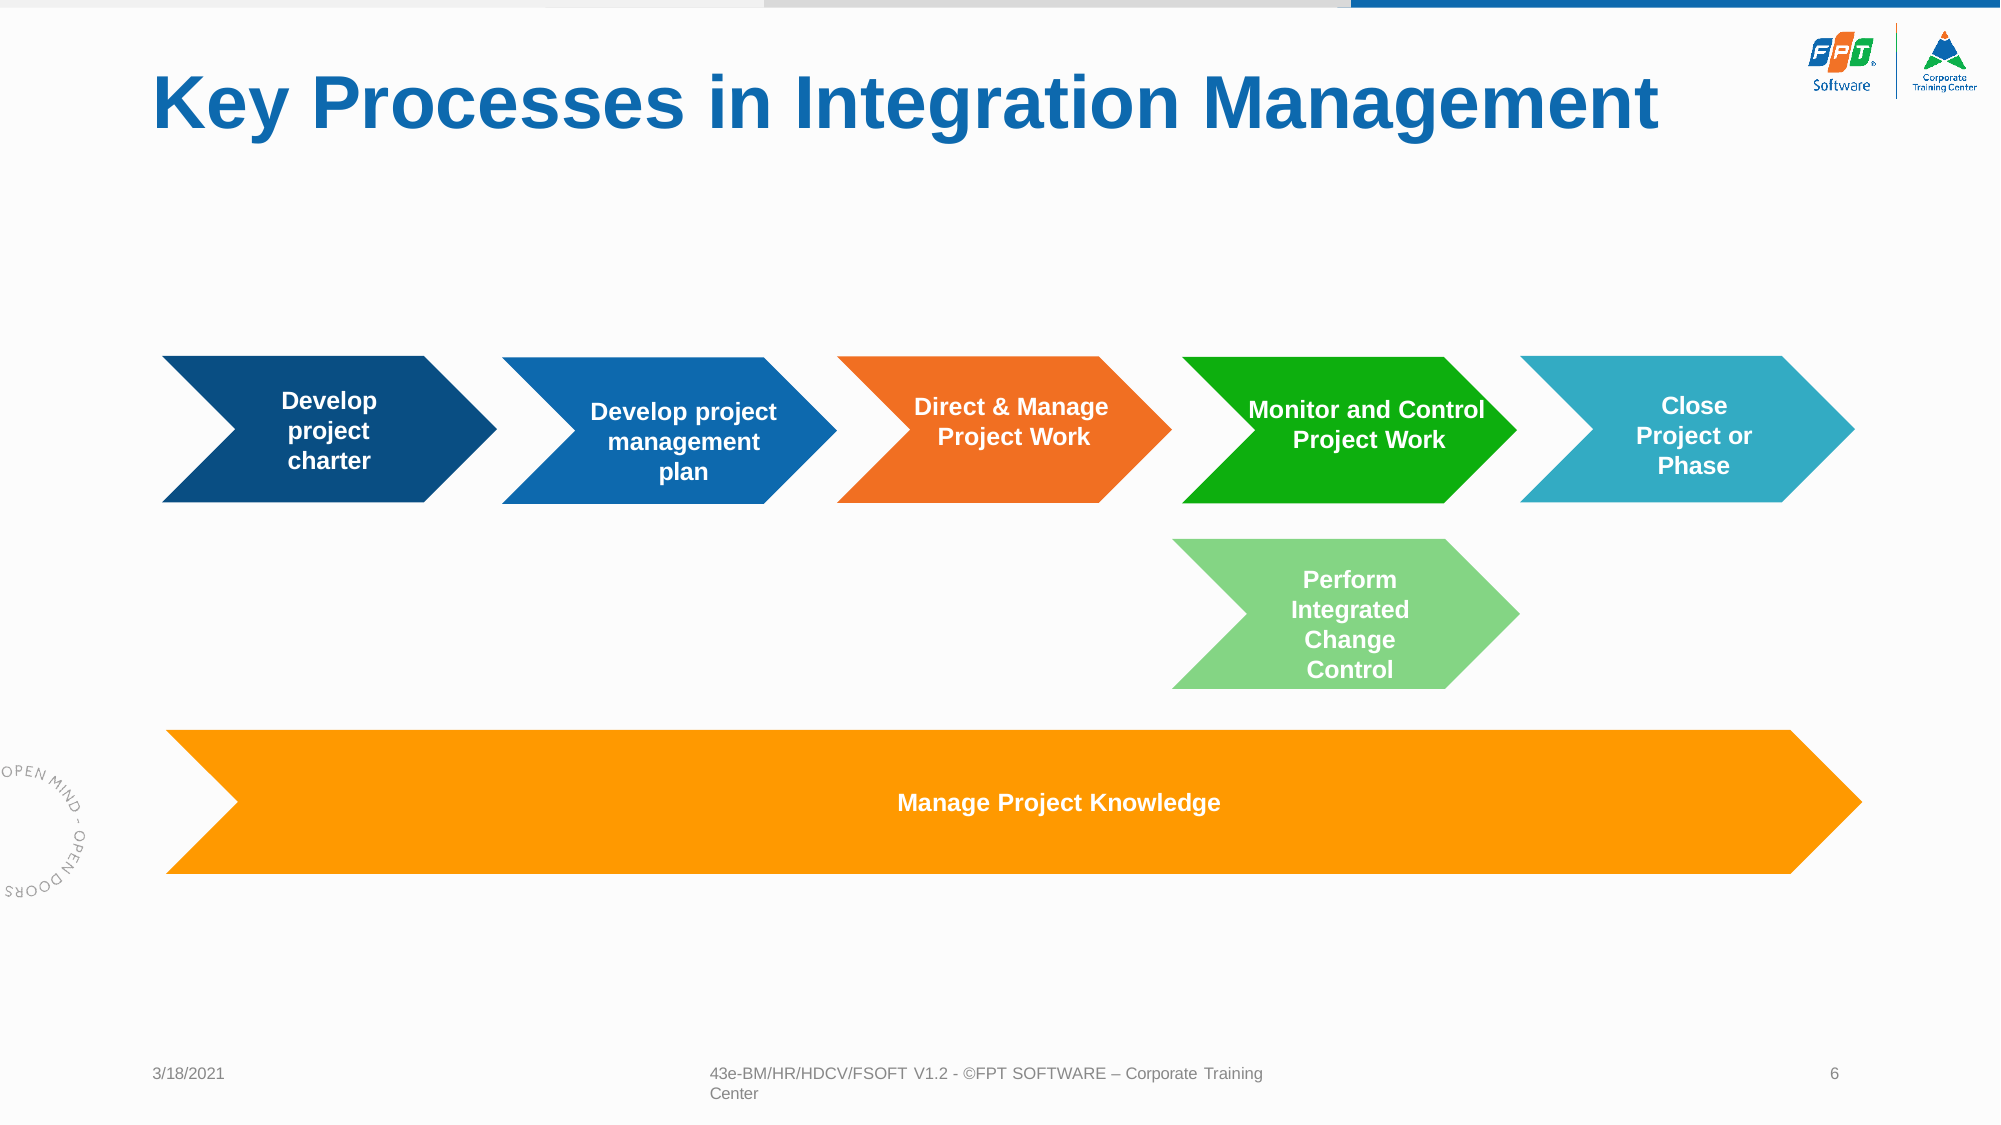

# Key Processes in Integration Management

Develop project charter
Close Project or Phase
Direct & Manage Project Work
Monitor and Control Project Work
Develop project management plan

Perform Integrated Change Control

Manage Project Knowledge
3/18/2021
43e-BM/HR/HDCV/FSOFT V1.2 - ©FPT SOFTWARE – Corporate Training Center
6